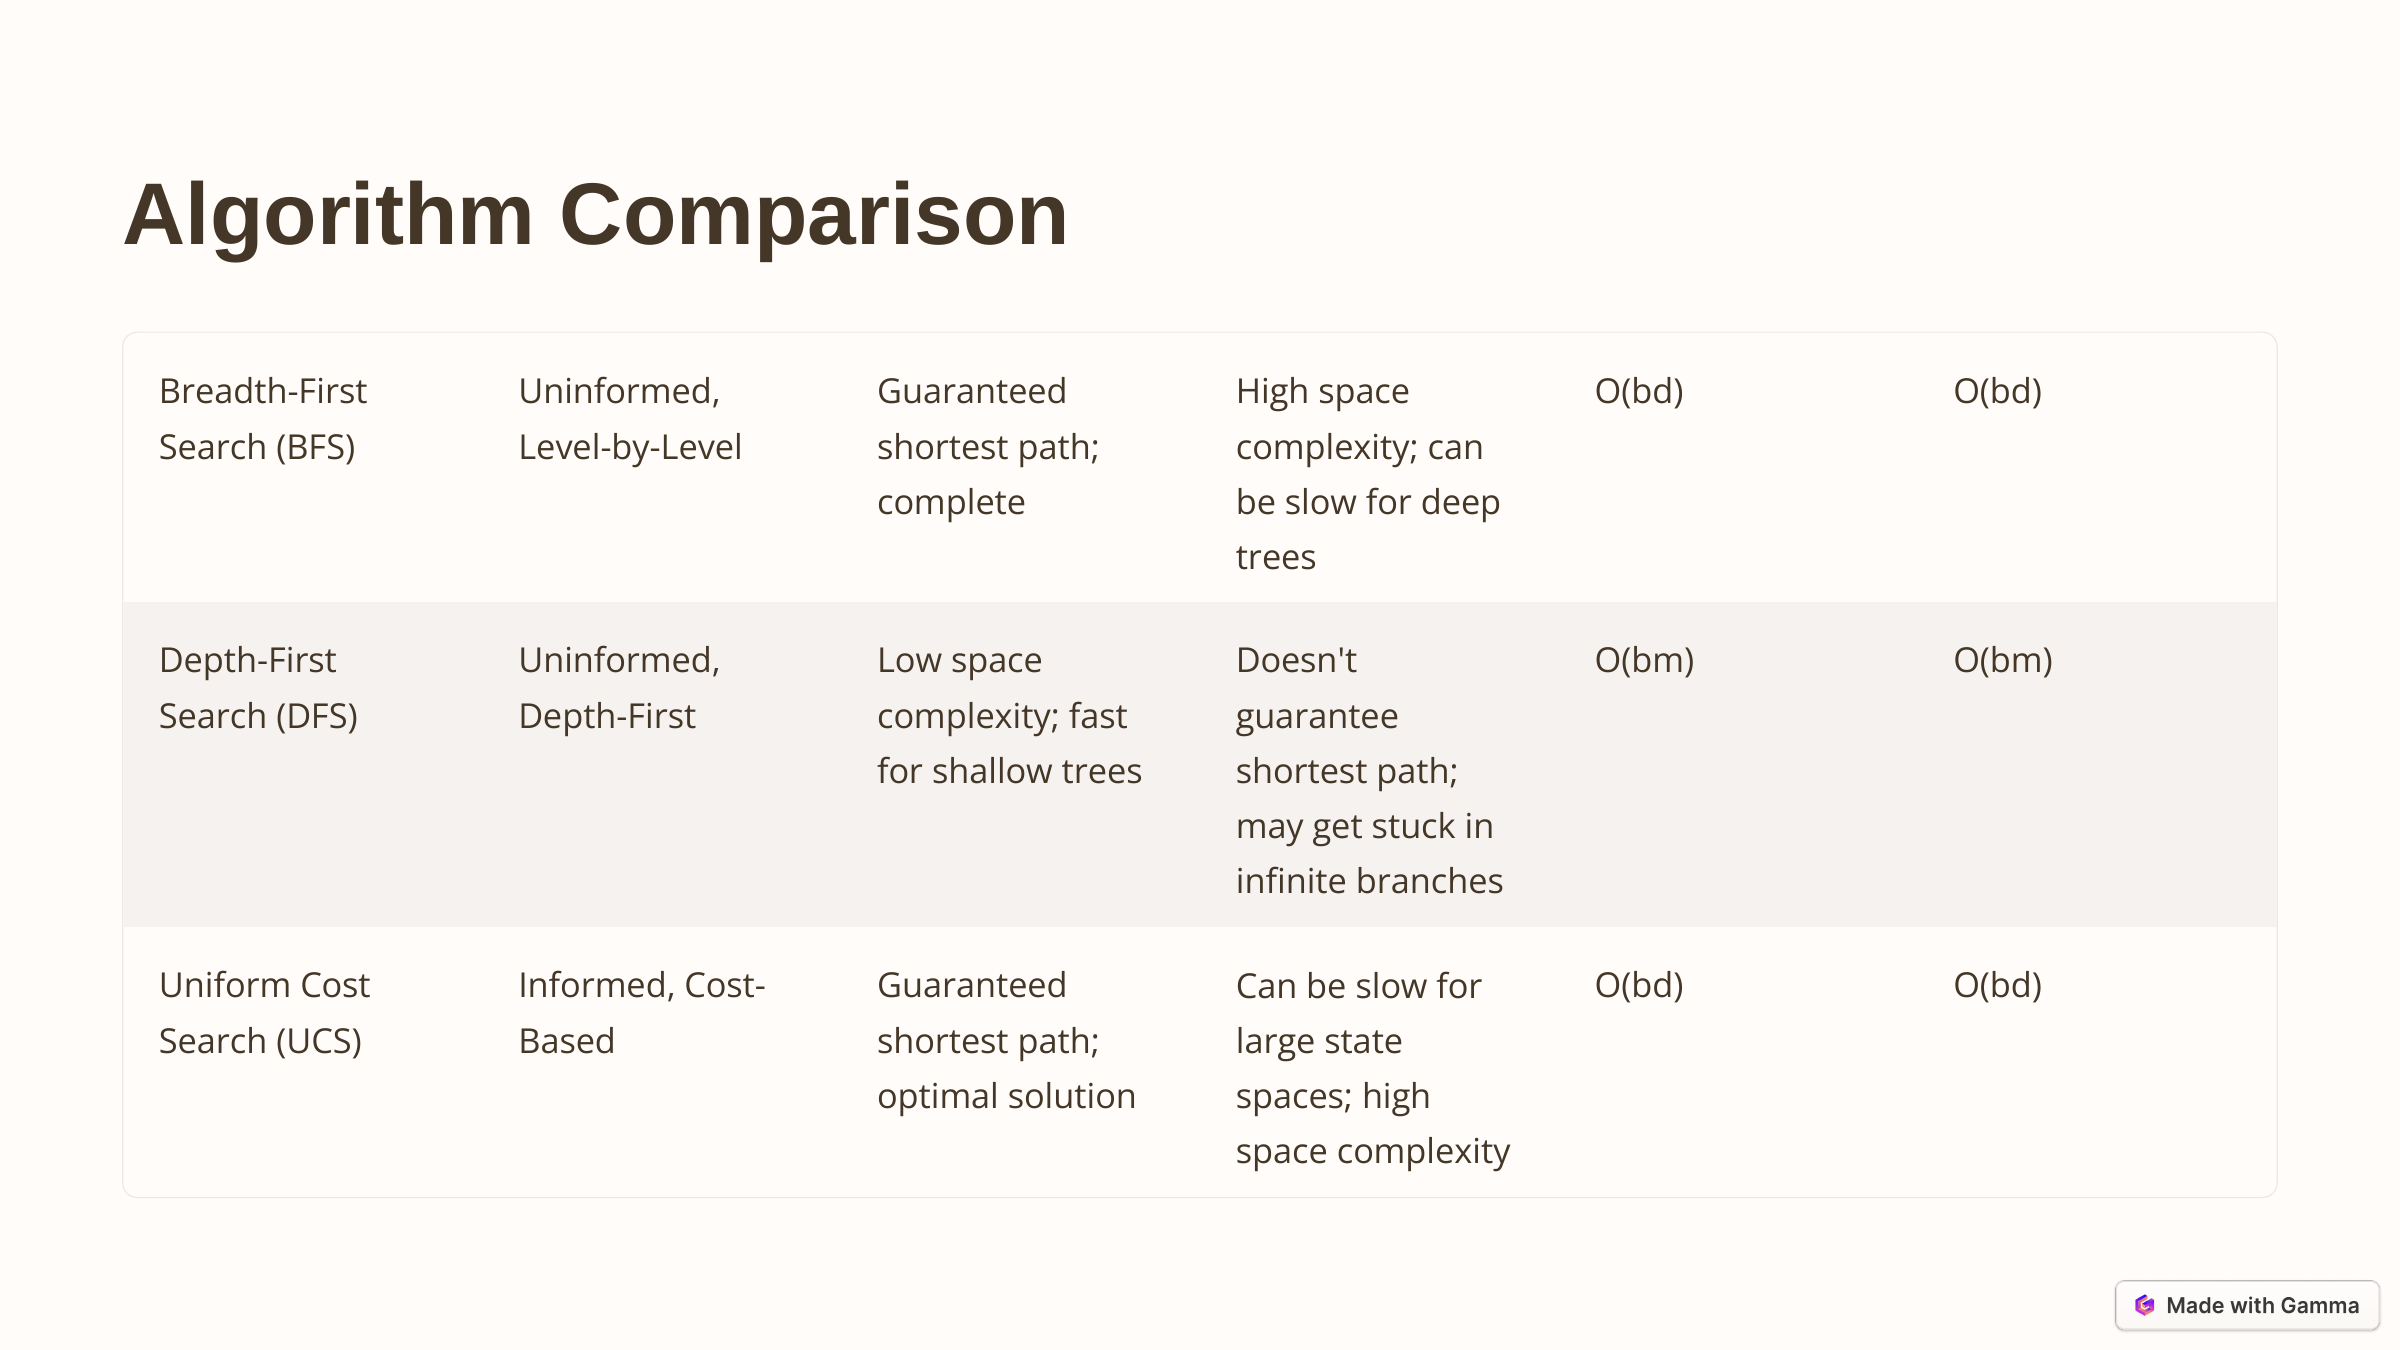

Algorithm Comparison

Breadth-First Search (BFS)
Uninformed, Level-by-Level
Guaranteed shortest path; complete
High space complexity; can be slow for deep trees
O(bd)
O(bd)

Depth-First Search (DFS)
Uninformed, Depth-First
Low space complexity; fast for shallow trees
Doesn't guarantee shortest path; may get stuck in infinite branches
O(bm)
O(bm)

Uniform Cost Search (UCS)
Informed, Cost-Based
Guaranteed shortest path; optimal solution
Can be slow for large state spaces; high space complexity
O(bd)
O(bd)